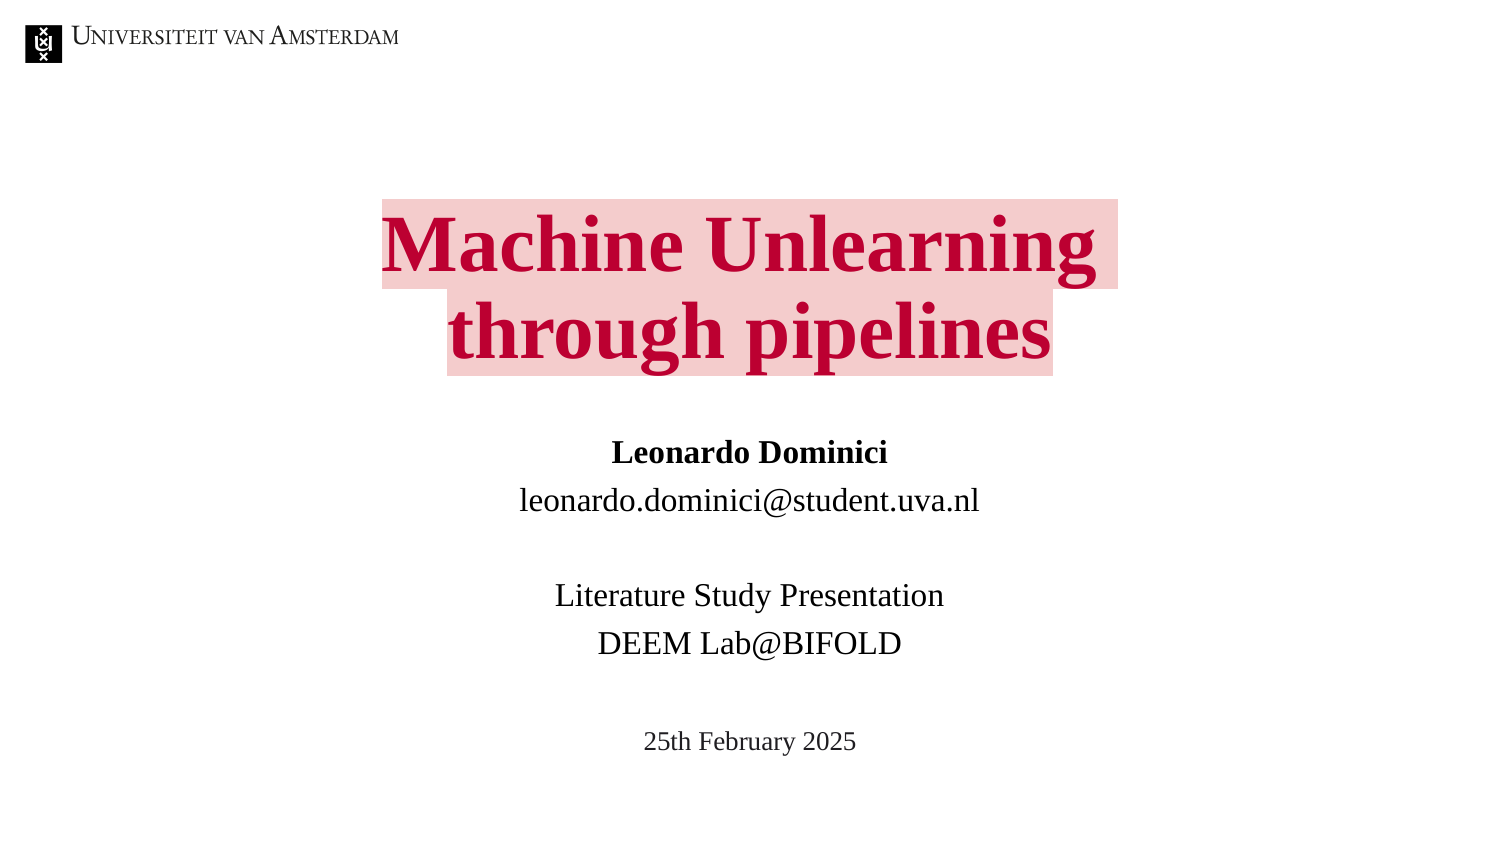

Machine Unlearning
through pipelines
Leonardo Dominici leonardo.dominici@student.uva.nl

Literature Study Presentation
DEEM Lab@BIFOLD

25th February 2025
1